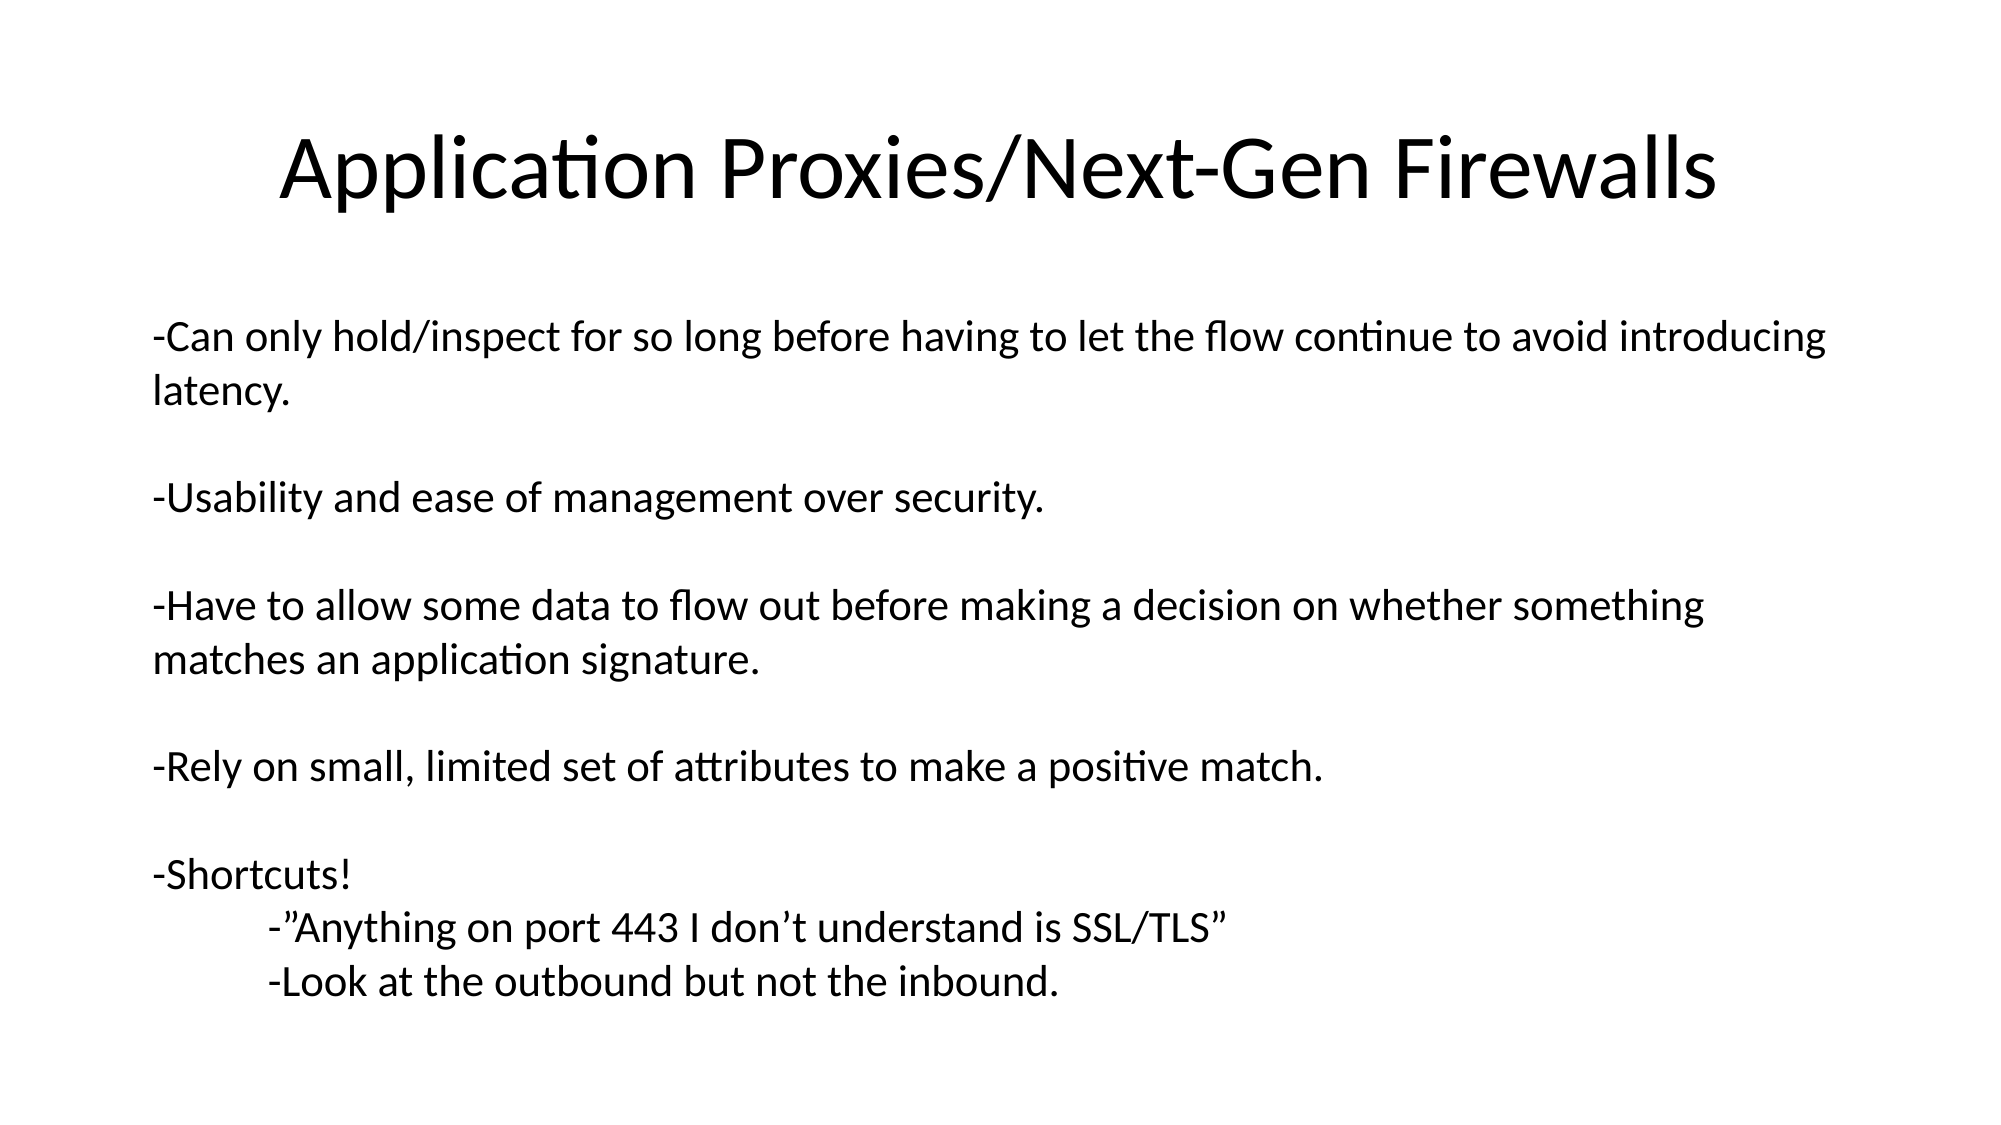

# Application Proxies/Next-Gen Firewalls
-Can only hold/inspect for so long before having to let the flow continue to avoid introducing latency.

-Usability and ease of management over security.

-Have to allow some data to flow out before making a decision on whether something matches an application signature.

-Rely on small, limited set of attributes to make a positive match.

-Shortcuts!
	-”Anything on port 443 I don’t understand is SSL/TLS”
	-Look at the outbound but not the inbound.